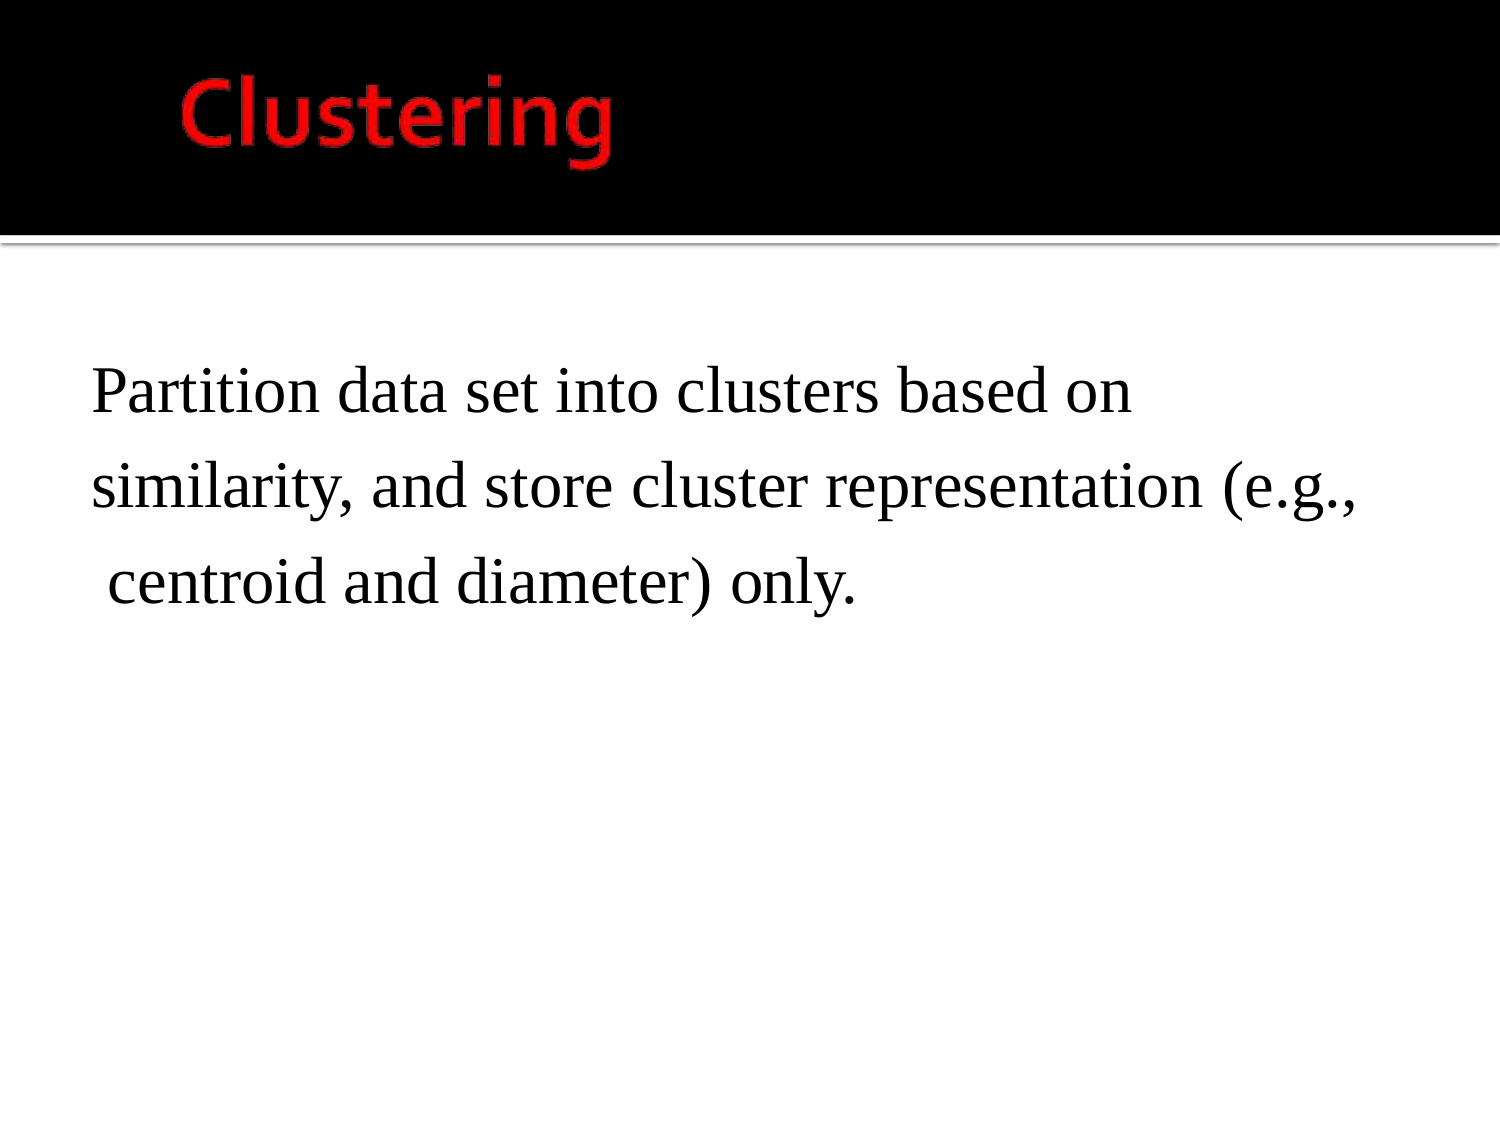

# Partition data set into clusters based on  similarity, and store cluster representation (e.g.,  centroid and diameter) only.